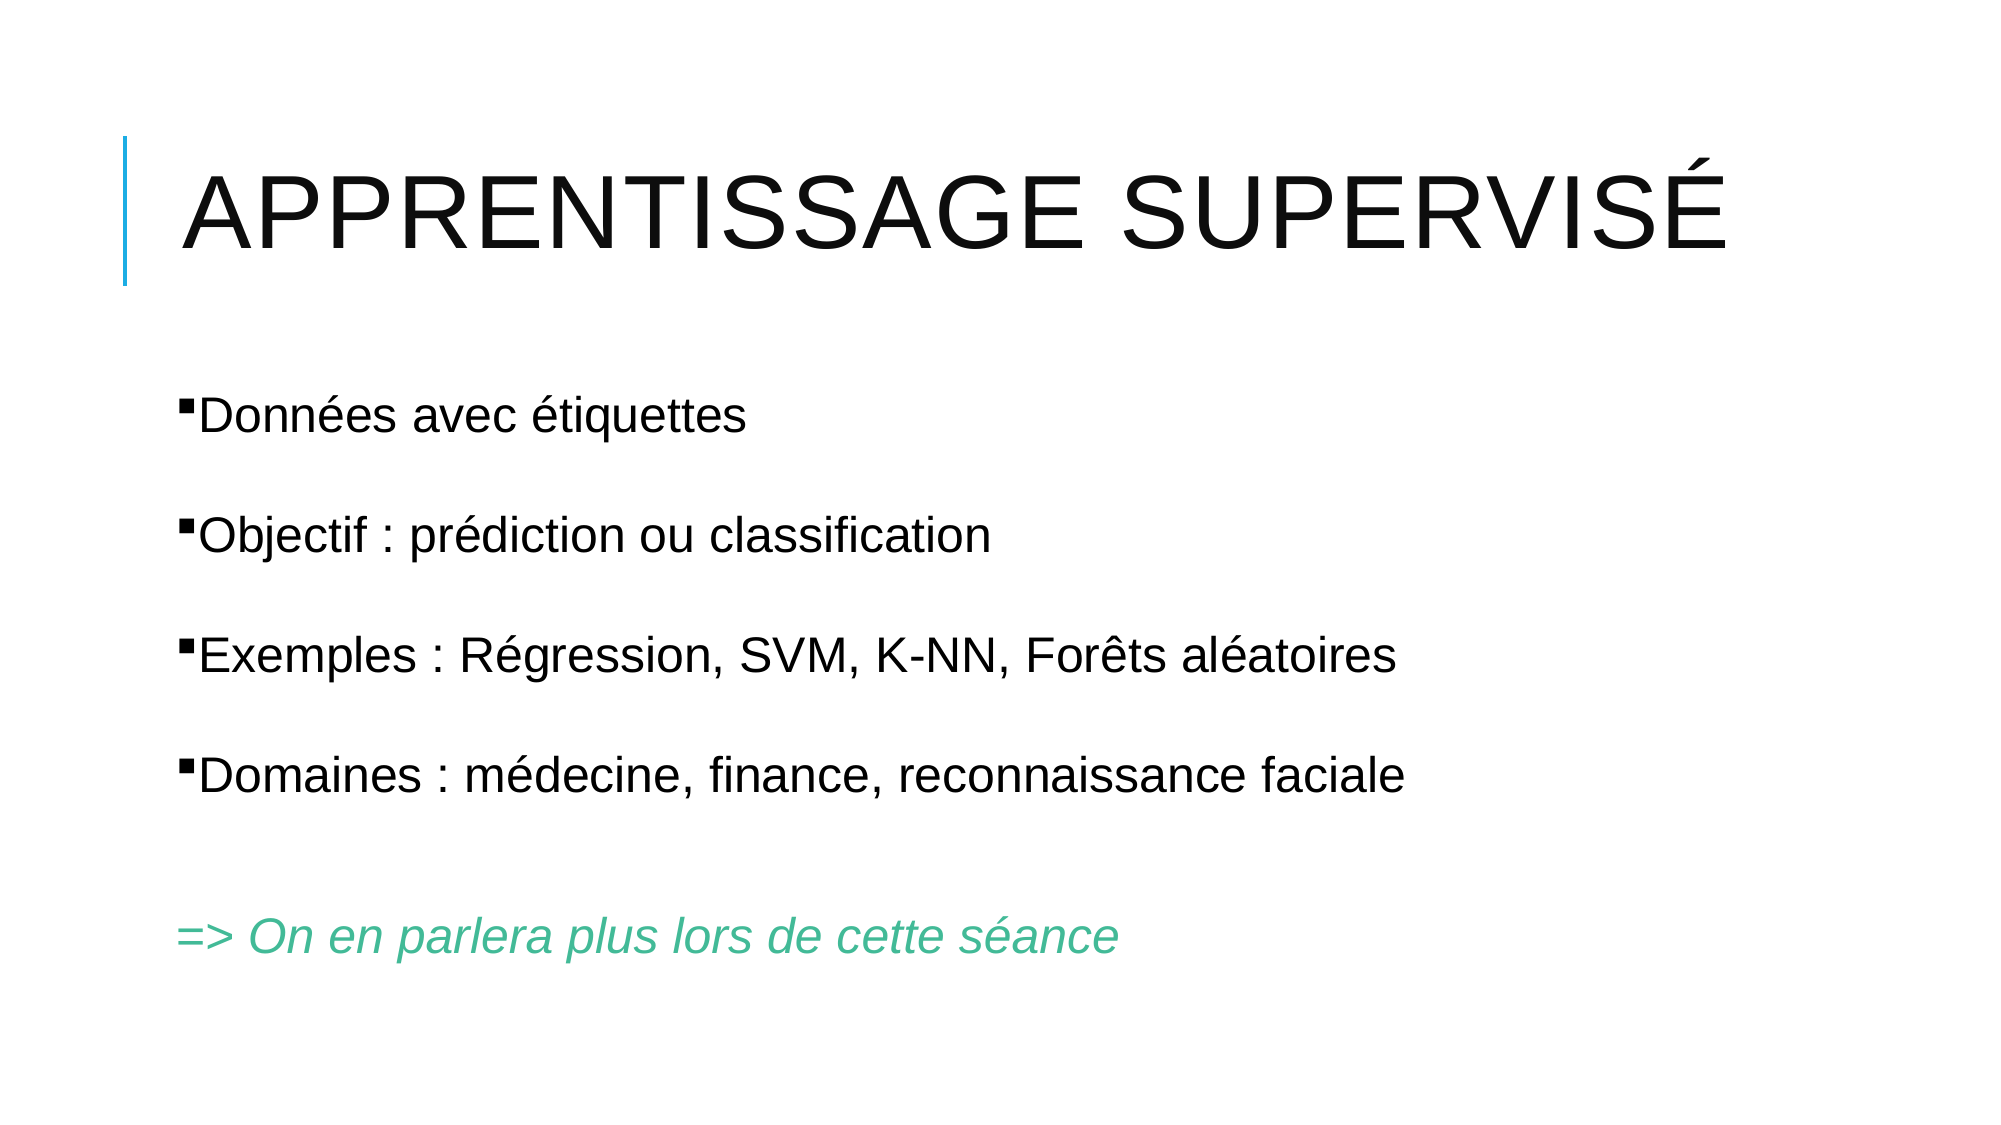

# Apprentissage supervisé
Données avec étiquettes

Objectif : prédiction ou classification

Exemples : Régression, SVM, K-NN, Forêts aléatoires

Domaines : médecine, finance, reconnaissance faciale

=> On en parlera plus lors de cette séance